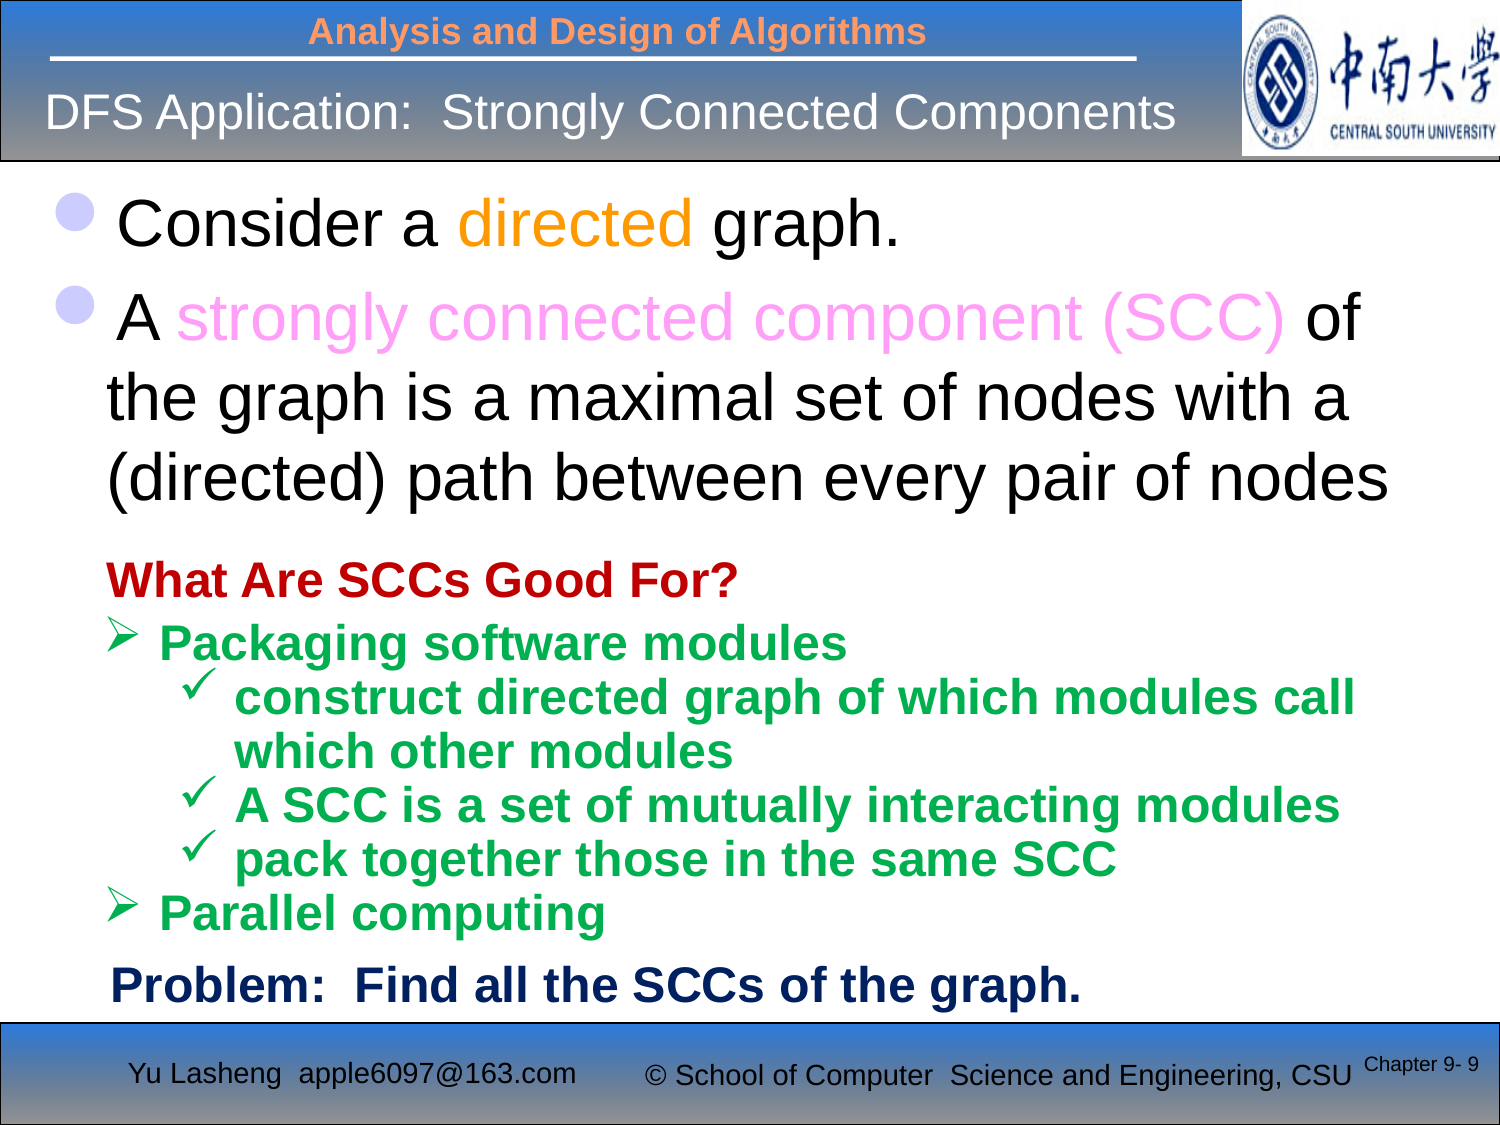

# DFS Application:  Strongly Connected Components
Consider a directed graph.
A strongly connected component (SCC) of the graph is a maximal set of nodes with a (directed) path between every pair of nodes
What Are SCCs Good For?
Packaging software modules
construct directed graph of which modules call which other modules
A SCC is a set of mutually interacting modules
pack together those in the same SCC
Parallel computing
Problem:  Find all the SCCs of the graph.
Chapter 9- 9